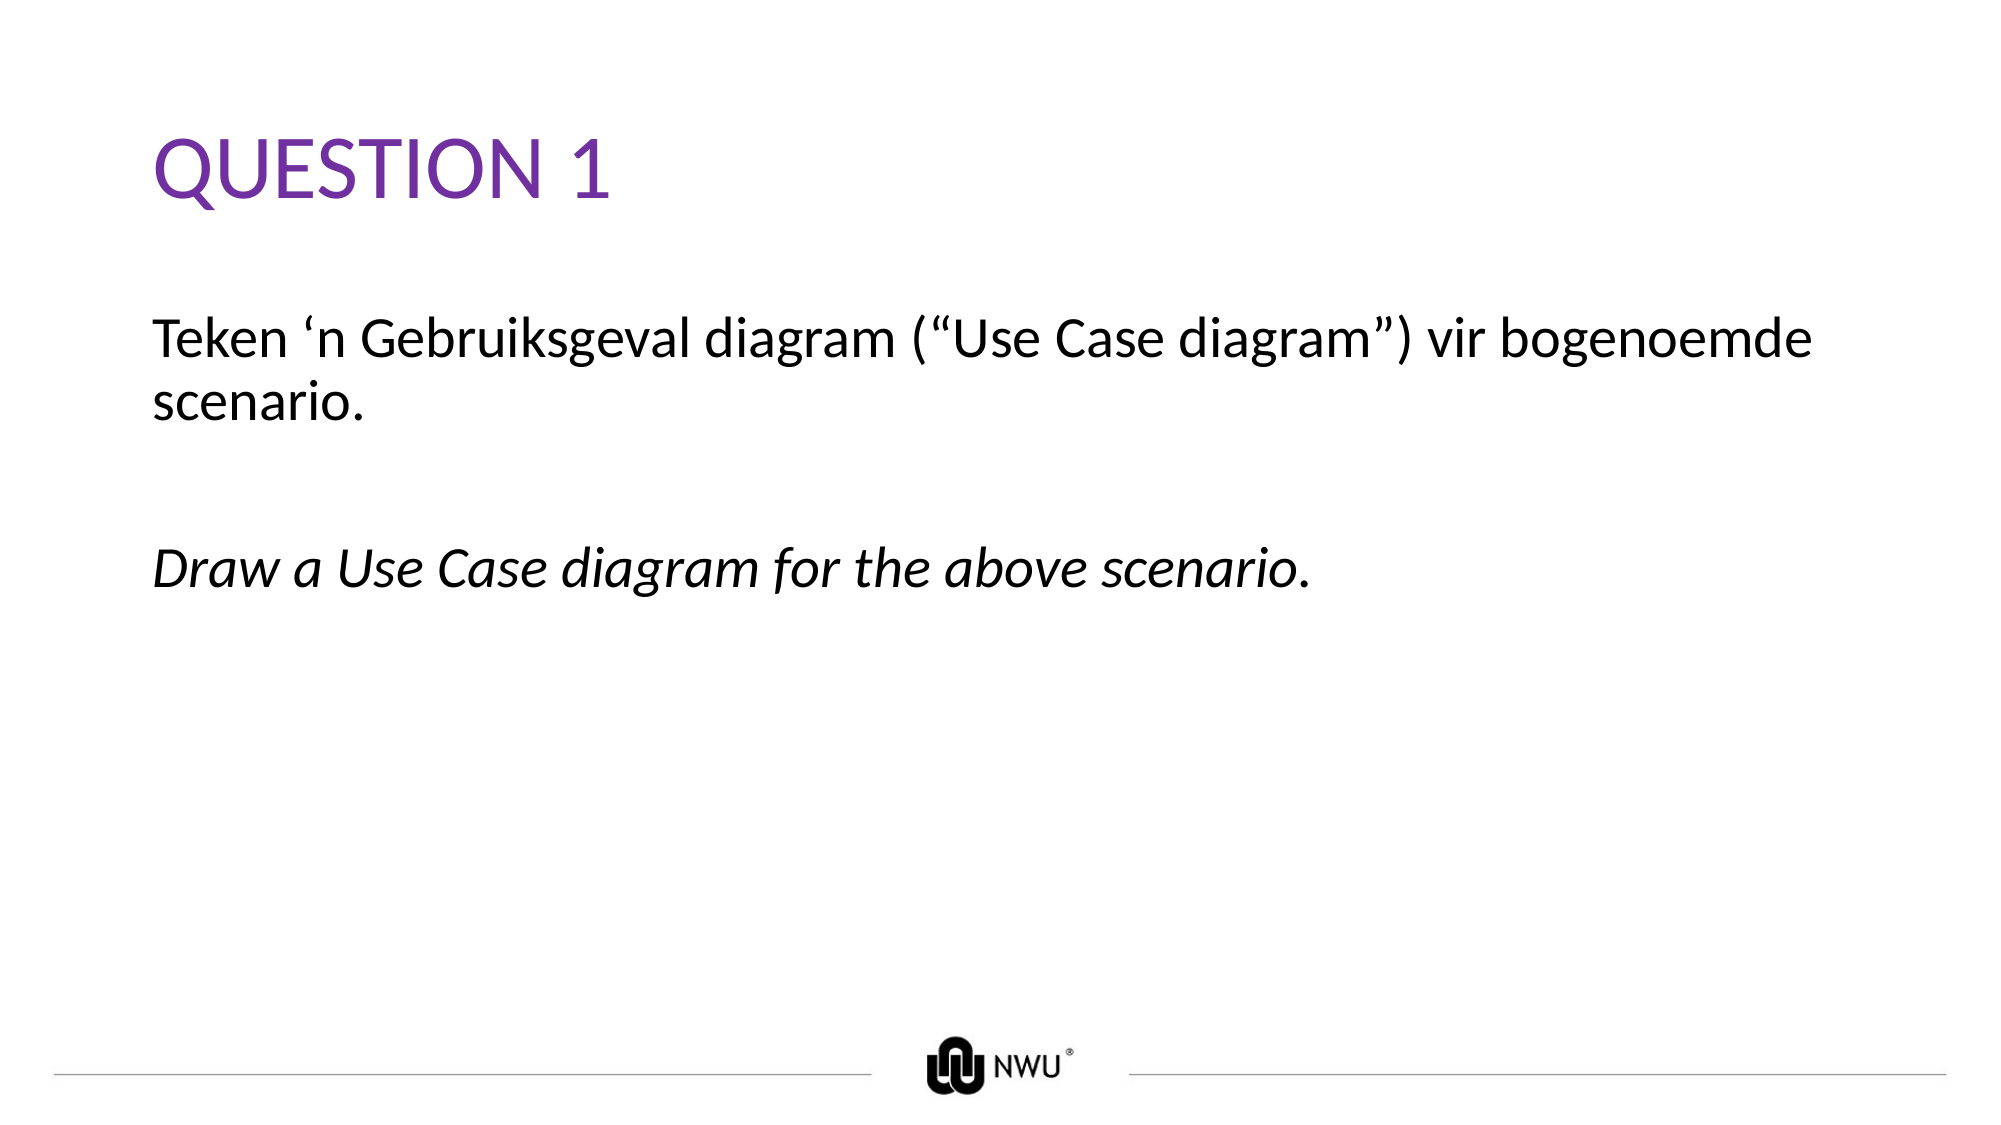

# QUESTION 1
Teken ‘n Gebruiksgeval diagram (“Use Case diagram”) vir bogenoemde scenario.

Draw a Use Case diagram for the above scenario.